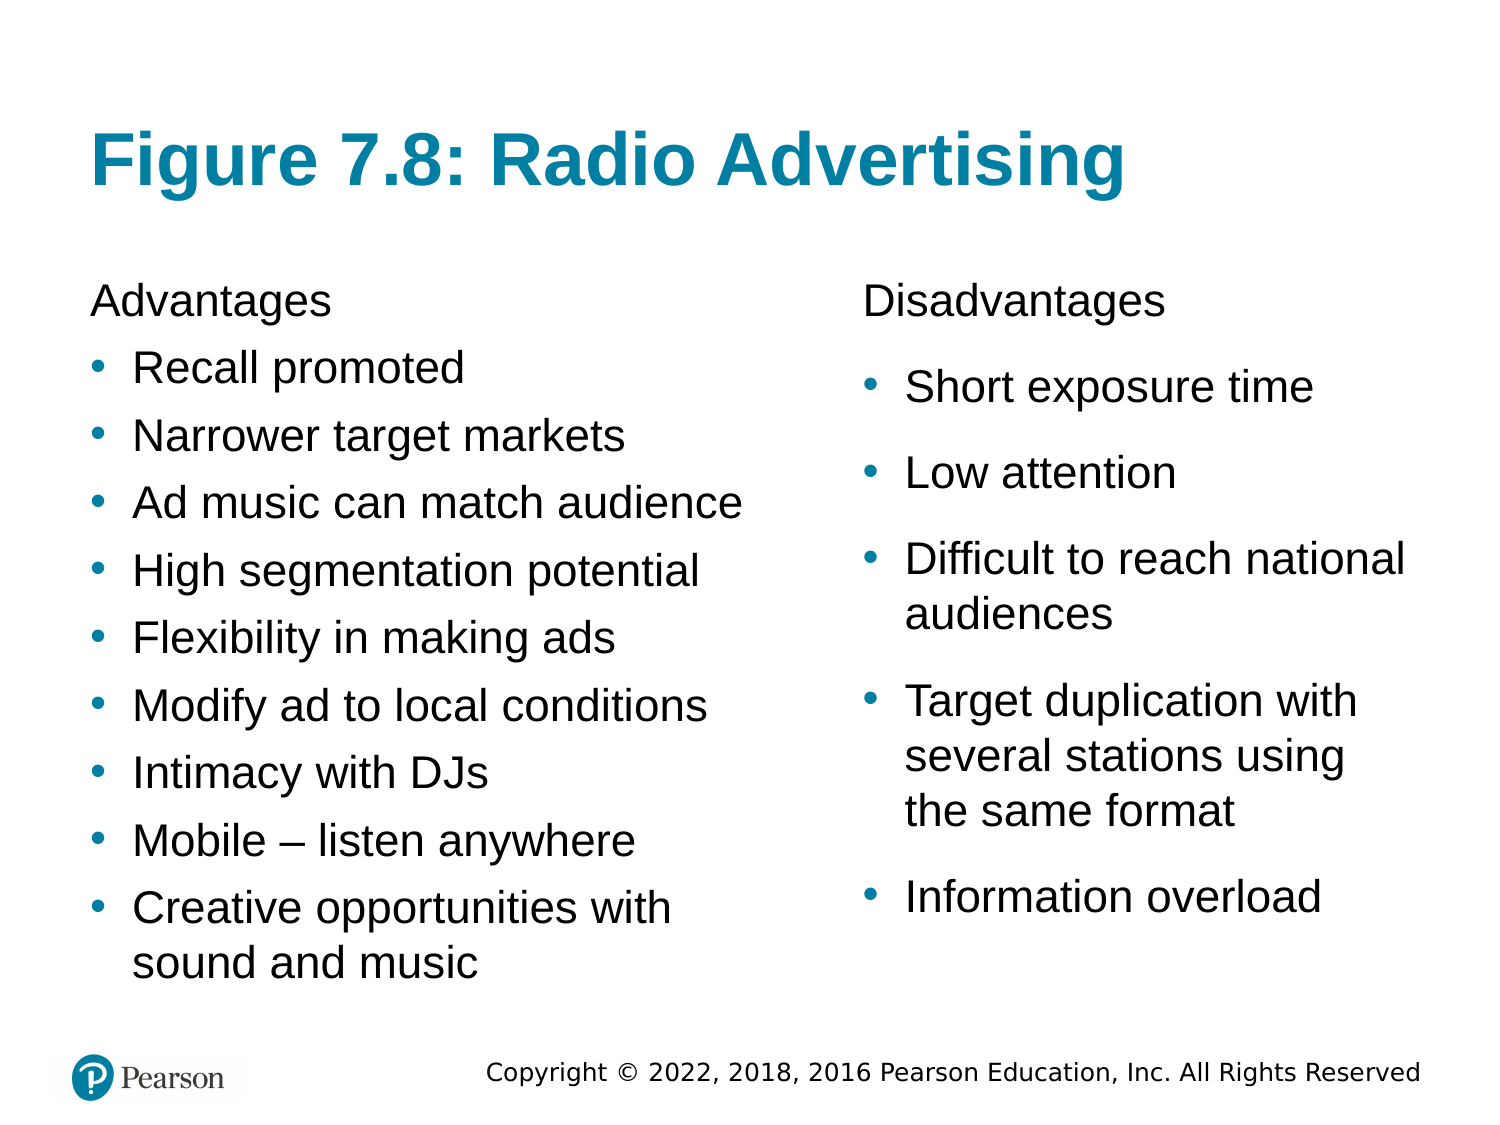

# Figure 7.8: Radio Advertising
Advantages
Recall promoted
Narrower target markets
Ad music can match audience
High segmentation potential
Flexibility in making ads
Modify ad to local conditions
Intimacy with D Js
Mobile – listen anywhere
Creative opportunities with sound and music
Disadvantages
Short exposure time
Low attention
Difficult to reach national audiences
Target duplication with several stations using the same format
Information overload